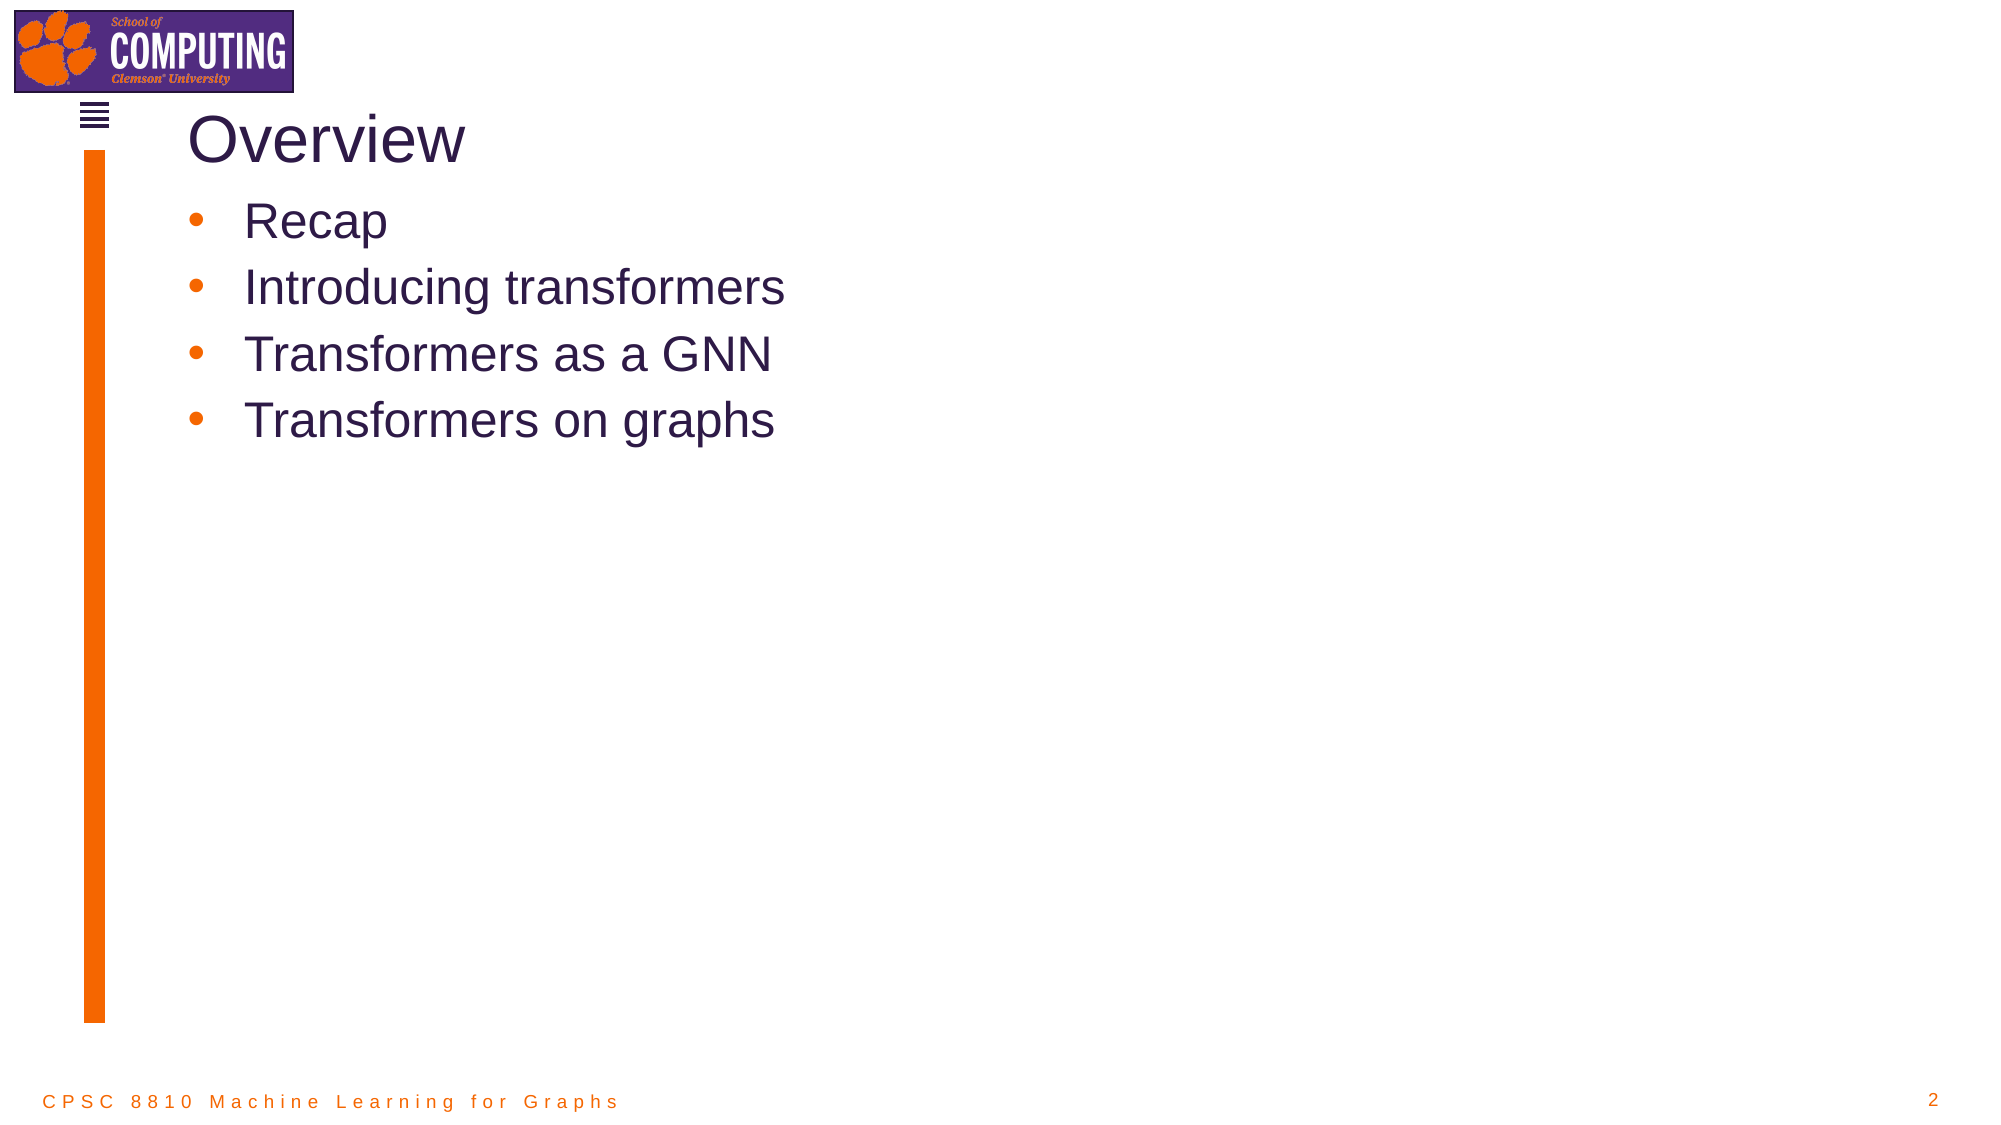

# Overview
Recap
Introducing transformers
Transformers as a GNN
Transformers on graphs